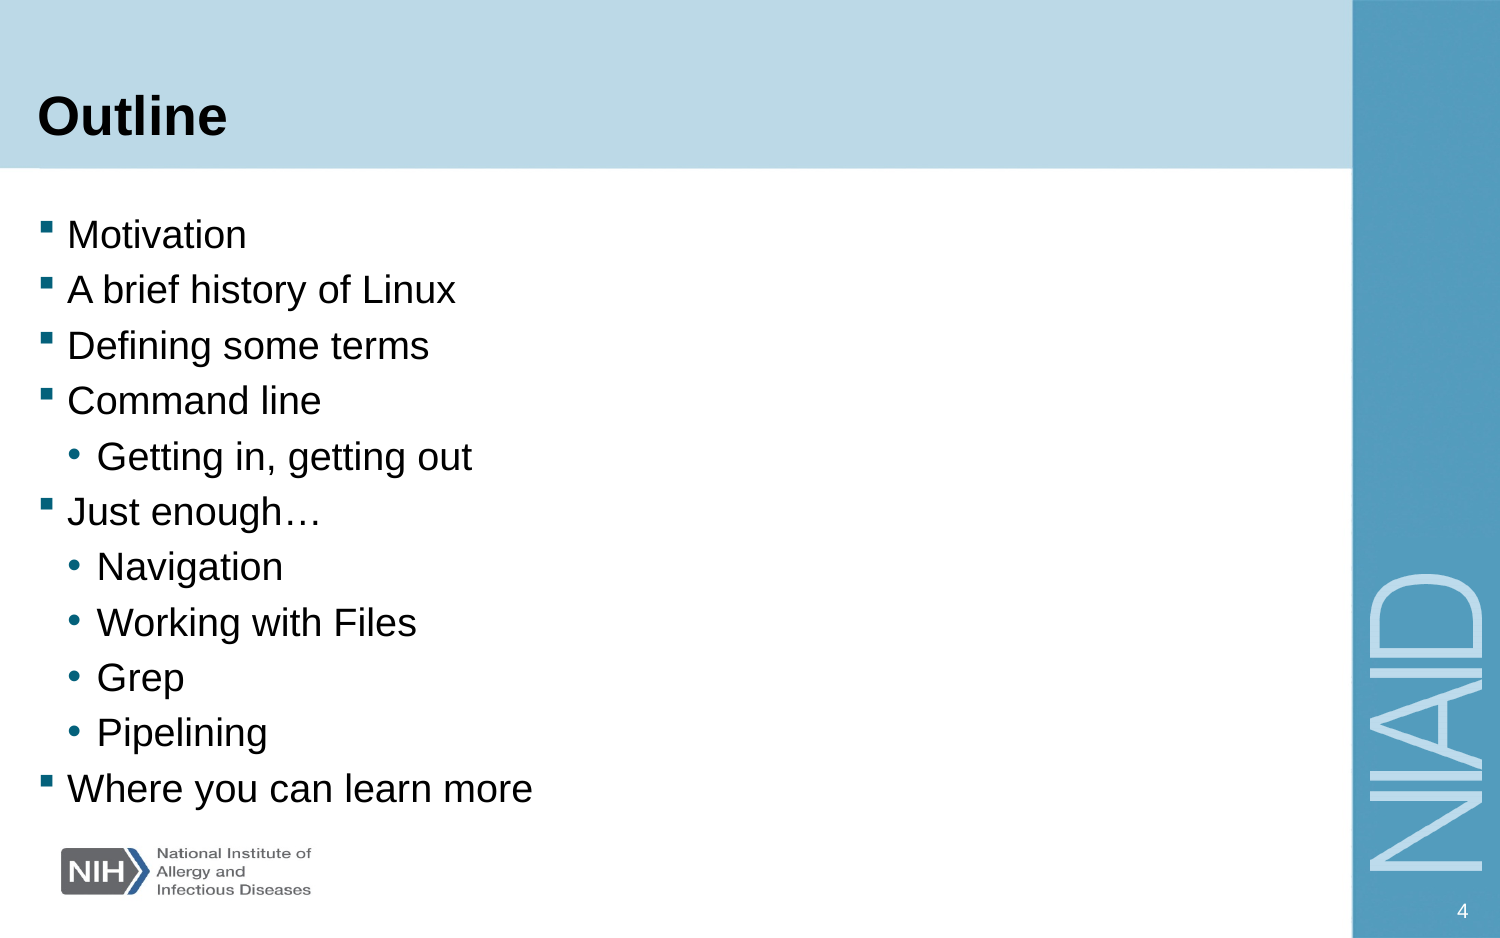

# Outline
Motivation
A brief history of Linux
Defining some terms
Command line
Getting in, getting out
Just enough…
Navigation
Working with Files
Grep
Pipelining
Where you can learn more

4